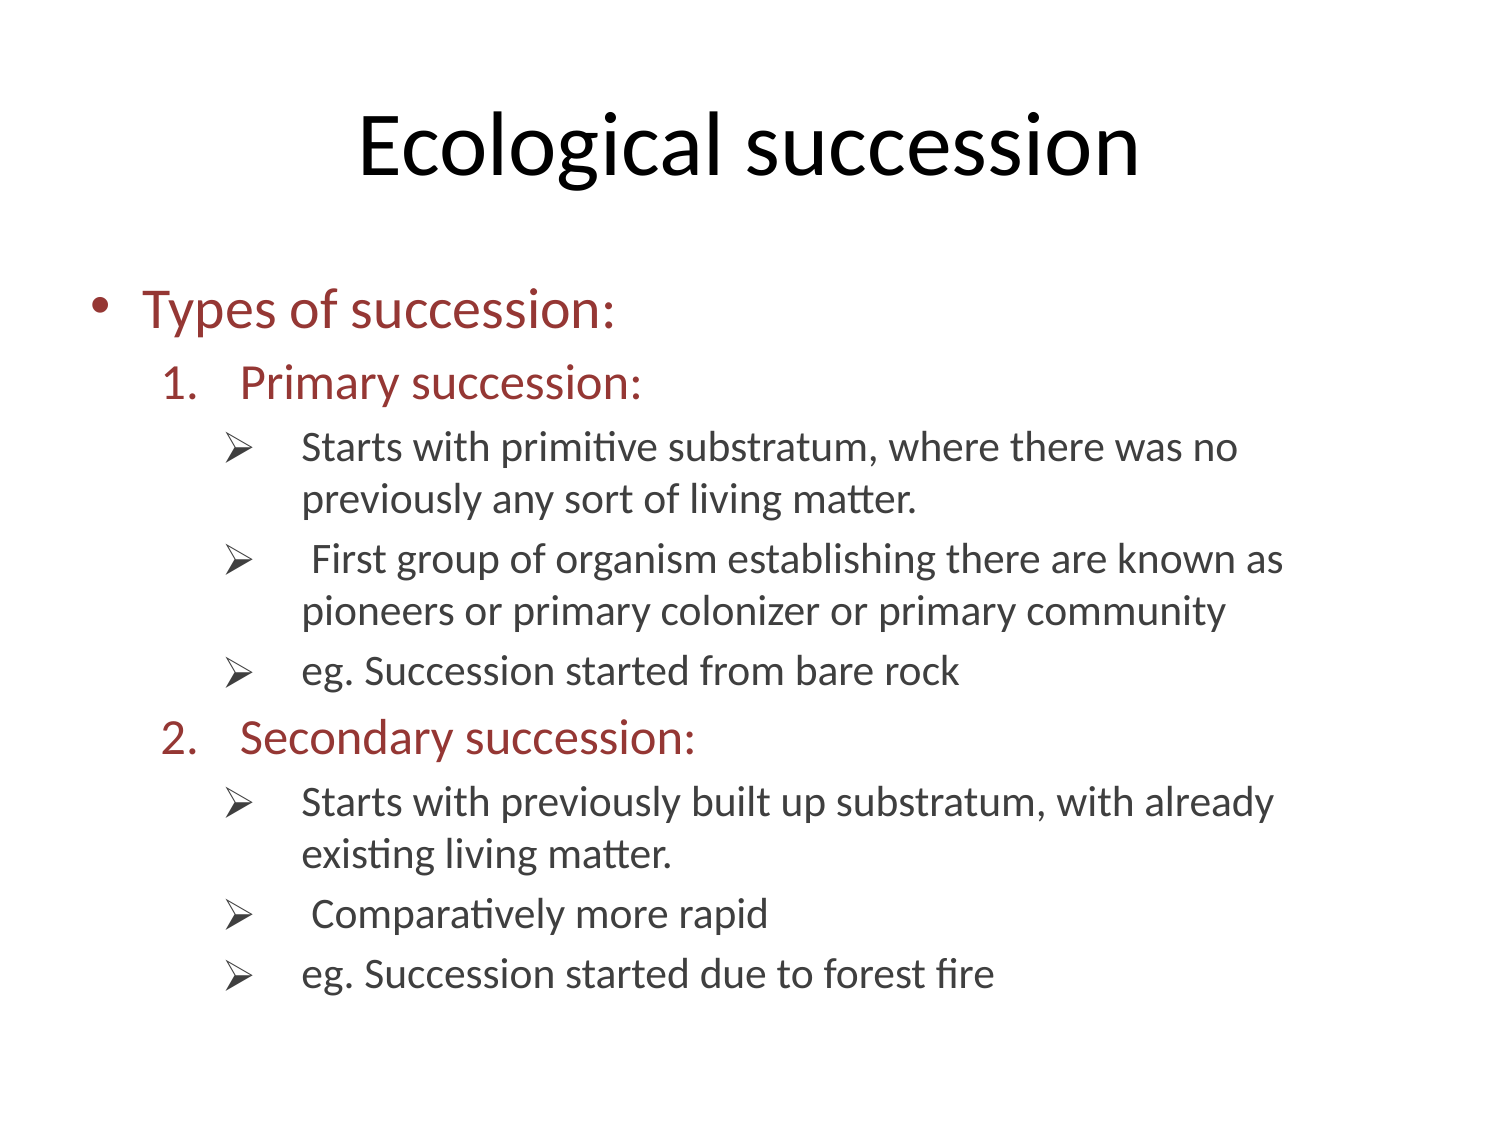

# Ecological succession
Types of succession:
Primary succession:
Starts with primitive substratum, where there was no previously any sort of living matter.
 First group of organism establishing there are known as pioneers or primary colonizer or primary community
eg. Succession started from bare rock
Secondary succession:
Starts with previously built up substratum, with already existing living matter.
 Comparatively more rapid
eg. Succession started due to forest fire